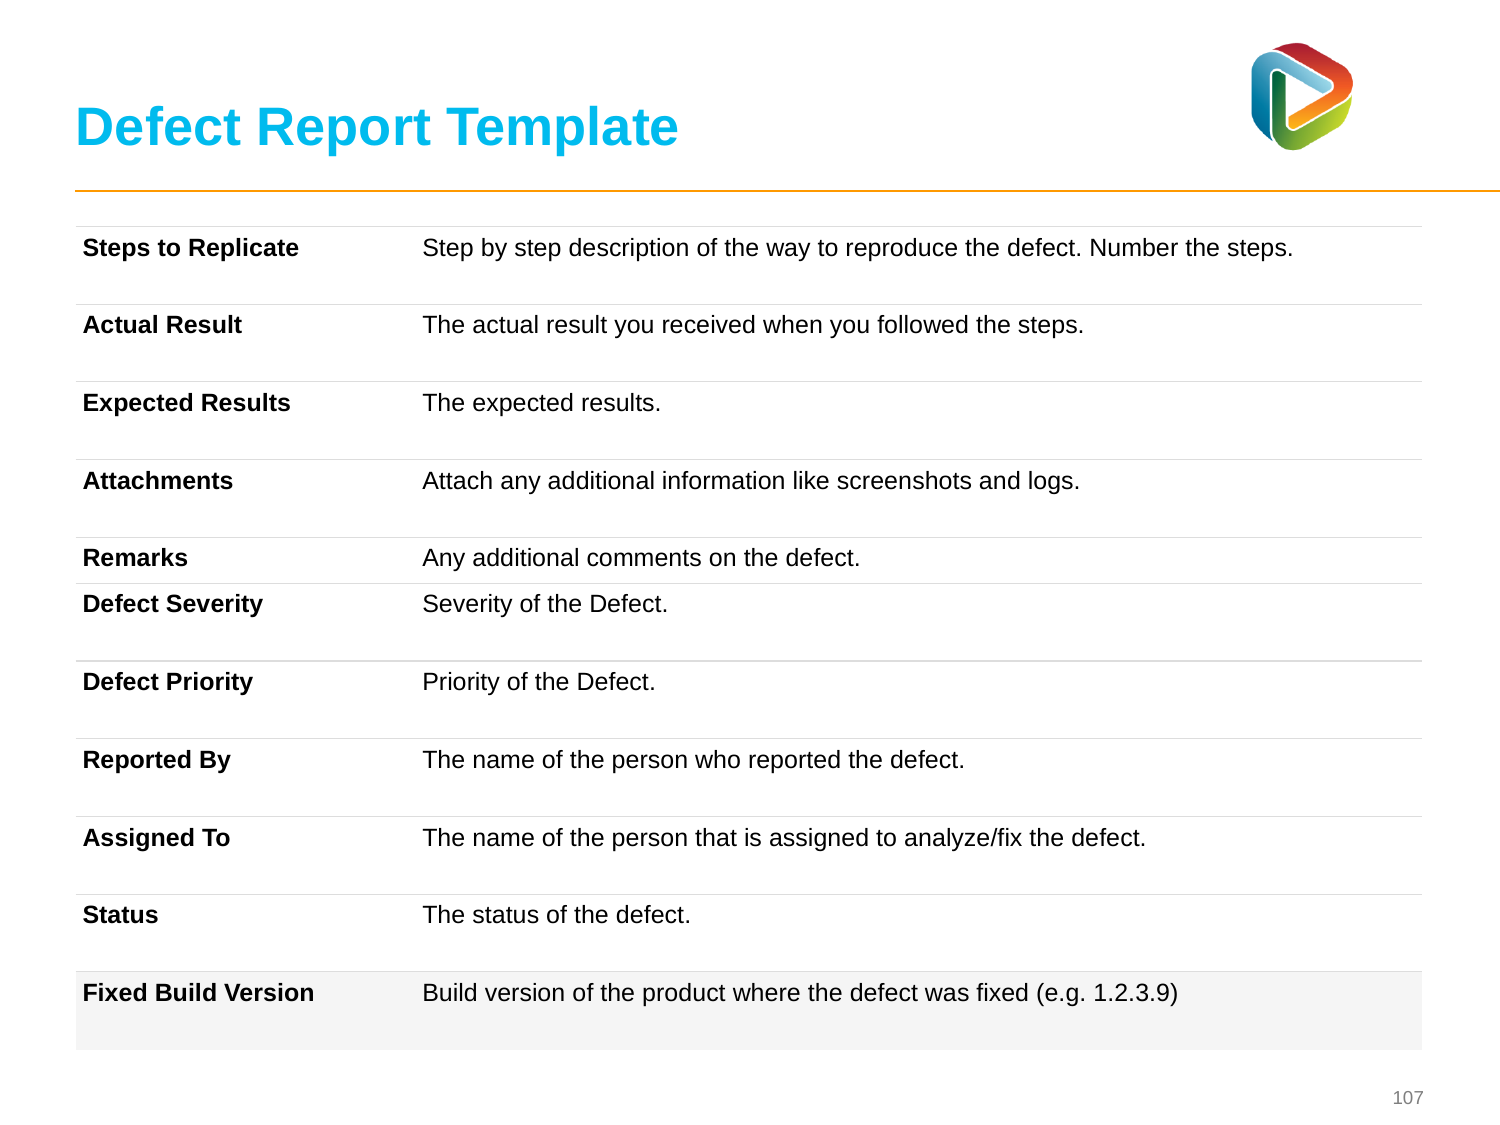

# Defect Report Template
| Steps to Replicate | Step by step description of the way to reproduce the defect. Number the steps. |
| --- | --- |
| Actual Result | The actual result you received when you followed the steps. |
| Expected Results | The expected results. |
| Attachments | Attach any additional information like screenshots and logs. |
| Remarks | Any additional comments on the defect. |
| Defect Severity | Severity of the Defect. |
| Defect Priority | Priority of the Defect. |
| Reported By | The name of the person who reported the defect. |
| Assigned To | The name of the person that is assigned to analyze/fix the defect. |
| Status | The status of the defect. |
| Fixed Build Version | Build version of the product where the defect was fixed (e.g. 1.2.3.9) |